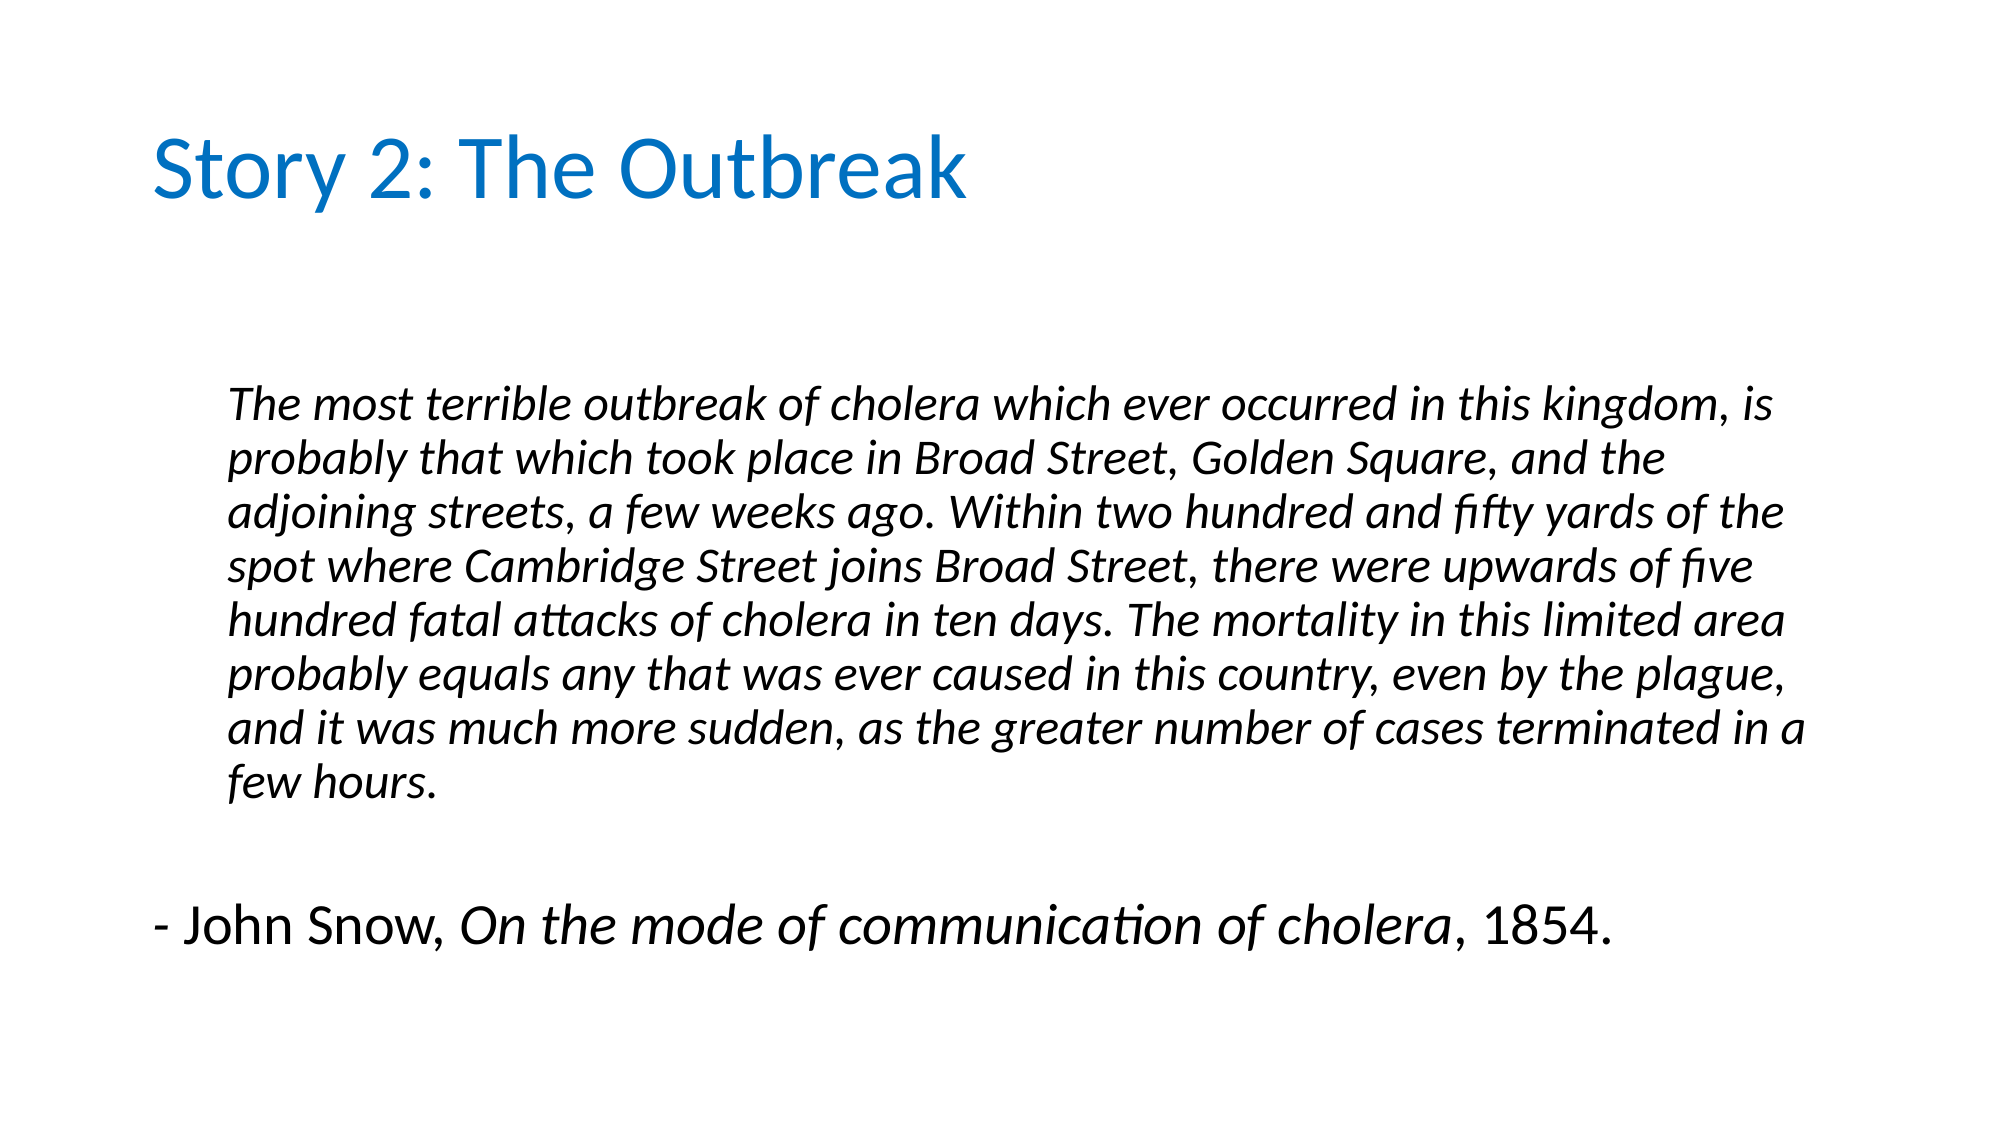

# Story 2: The Outbreak

The most terrible outbreak of cholera which ever occurred in this kingdom, is probably that which took place in Broad Street, Golden Square, and the adjoining streets, a few weeks ago. Within two hundred and fifty yards of the spot where Cambridge Street joins Broad Street, there were upwards of five hundred fatal attacks of cholera in ten days. The mortality in this limited area probably equals any that was ever caused in this country, even by the plague, and it was much more sudden, as the greater number of cases terminated in a few hours.

- John Snow, On the mode of communication of cholera, 1854.